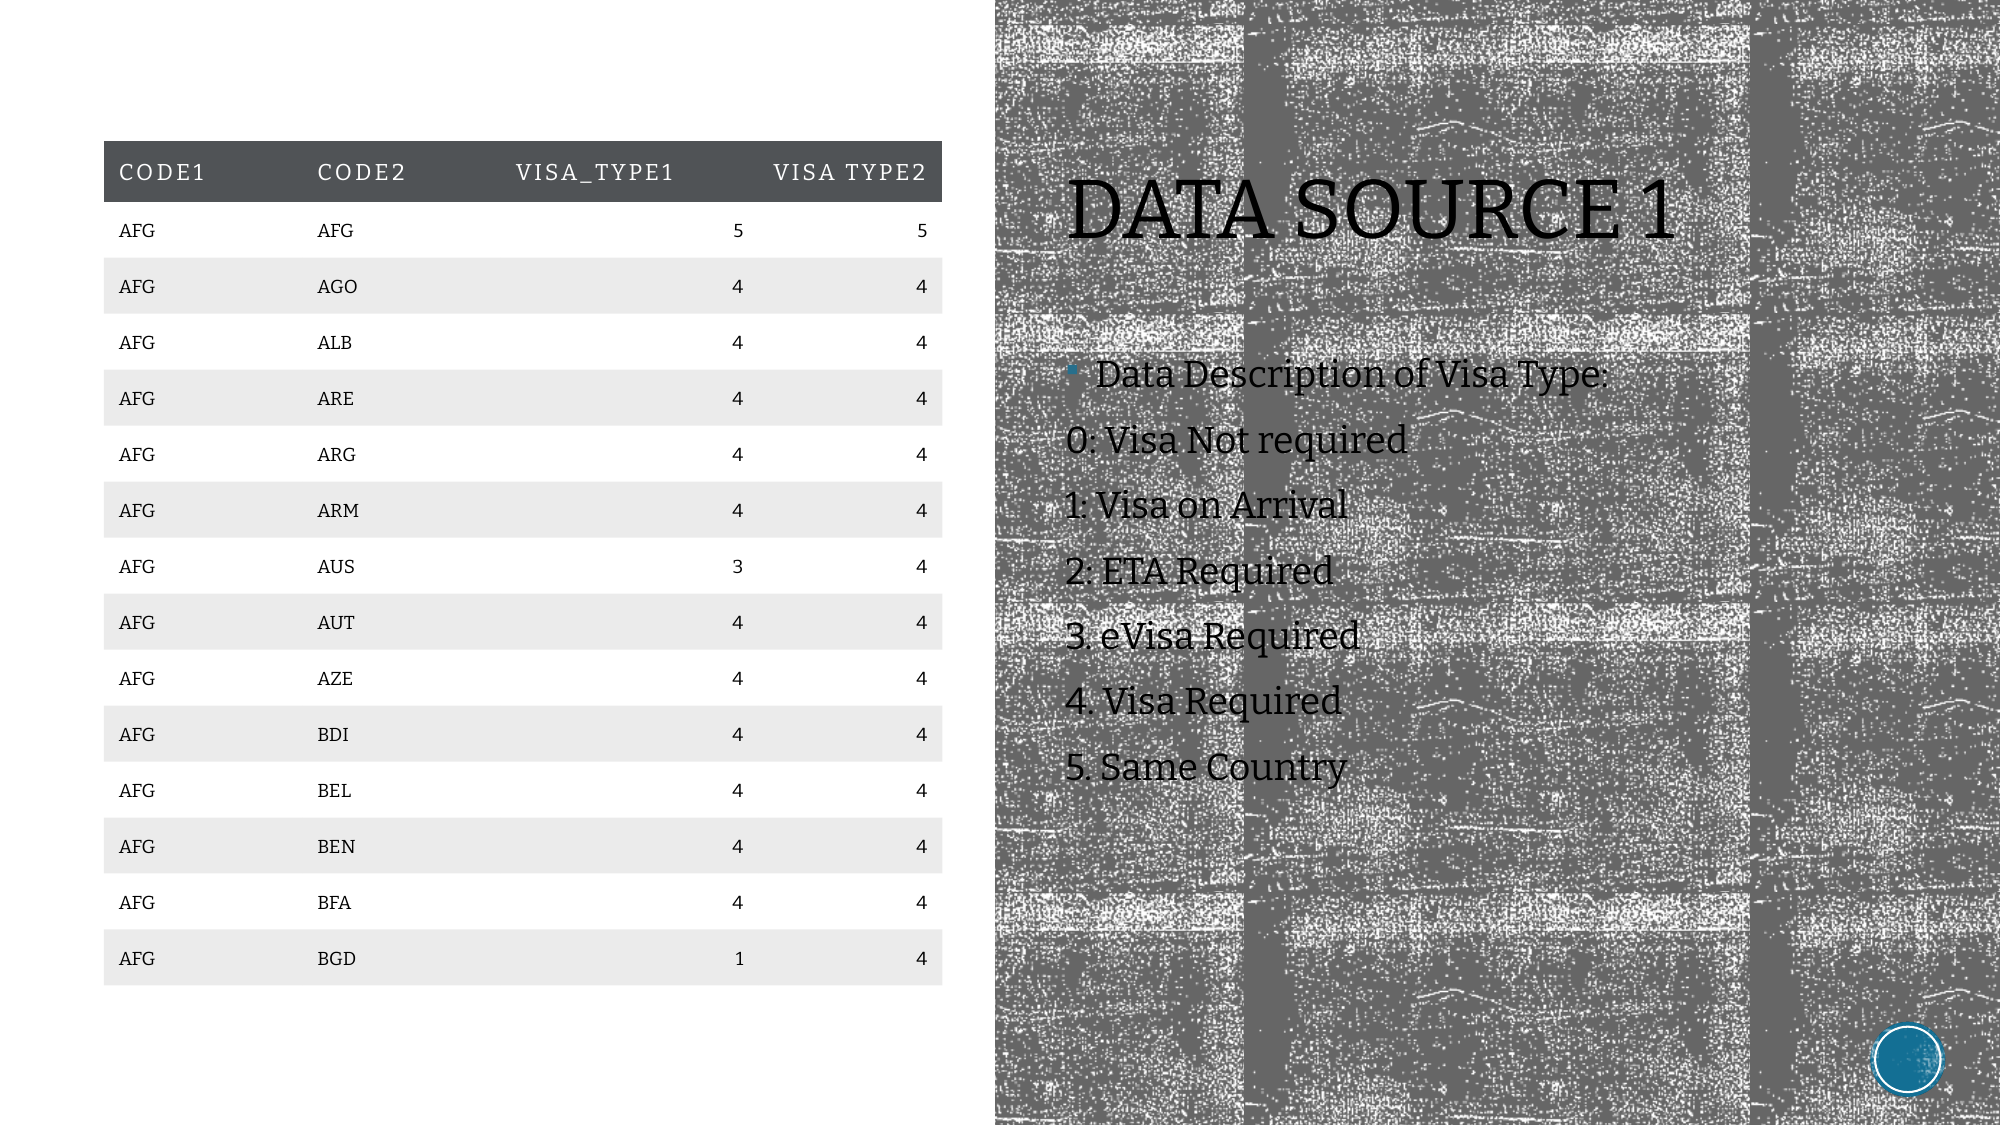

# DATA Source 1
| code1 | code2 | visa\_type1 | Visa type2 |
| --- | --- | --- | --- |
| AFG | AFG | 5 | 5 |
| AFG | AGO | 4 | 4 |
| AFG | ALB | 4 | 4 |
| AFG | ARE | 4 | 4 |
| AFG | ARG | 4 | 4 |
| AFG | ARM | 4 | 4 |
| AFG | AUS | 3 | 4 |
| AFG | AUT | 4 | 4 |
| AFG | AZE | 4 | 4 |
| AFG | BDI | 4 | 4 |
| AFG | BEL | 4 | 4 |
| AFG | BEN | 4 | 4 |
| AFG | BFA | 4 | 4 |
| AFG | BGD | 1 | 4 |
Data Description of Visa Type:
0: Visa Not required
1: Visa on Arrival
2: ETA Required
3. eVisa Required
4. Visa Required
5. Same Country